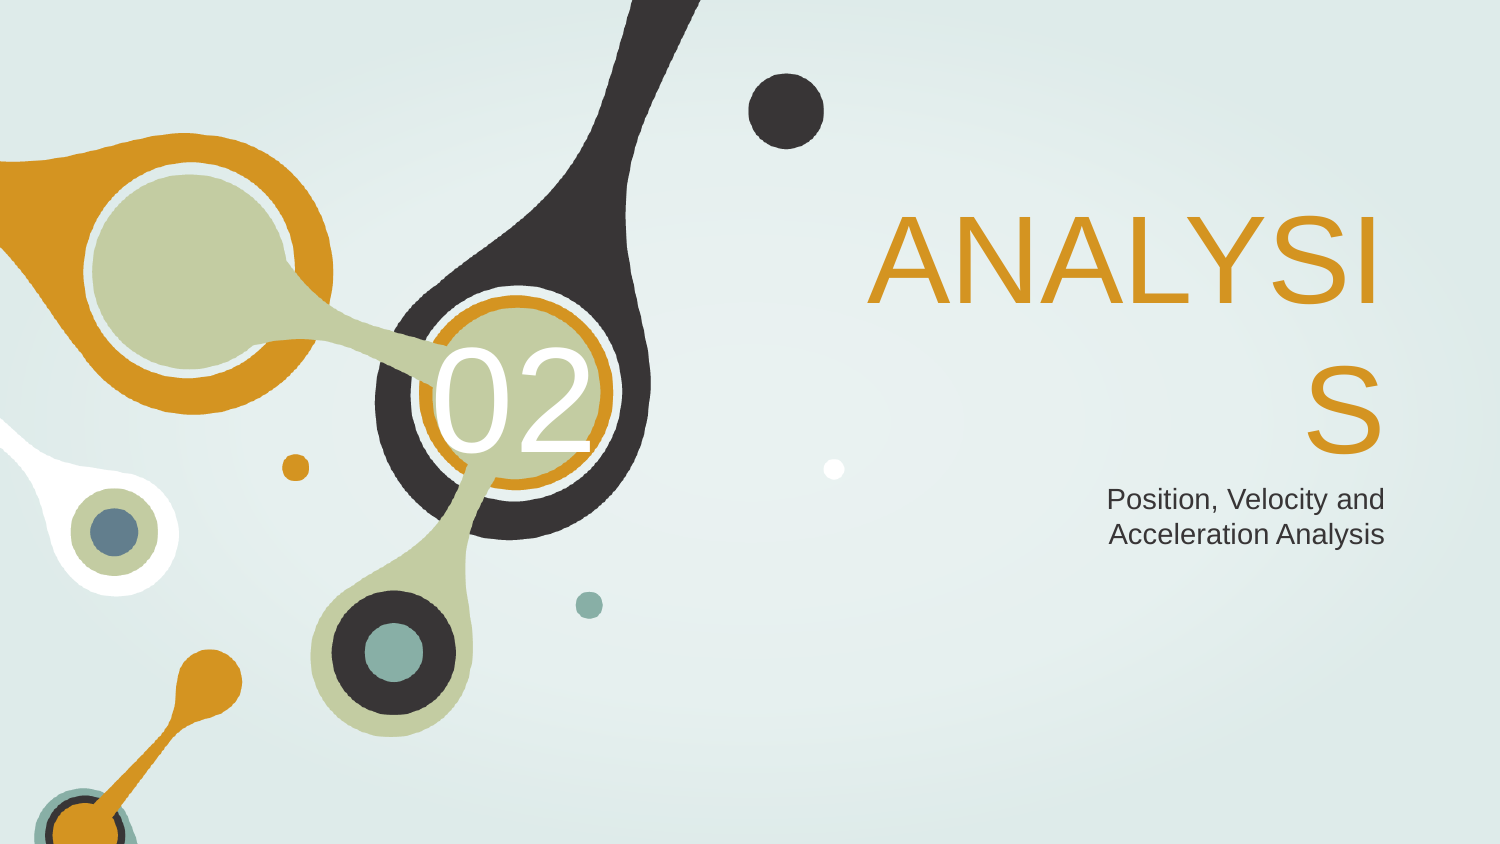

02
# ANALYSIS
Position, Velocity and Acceleration Analysis